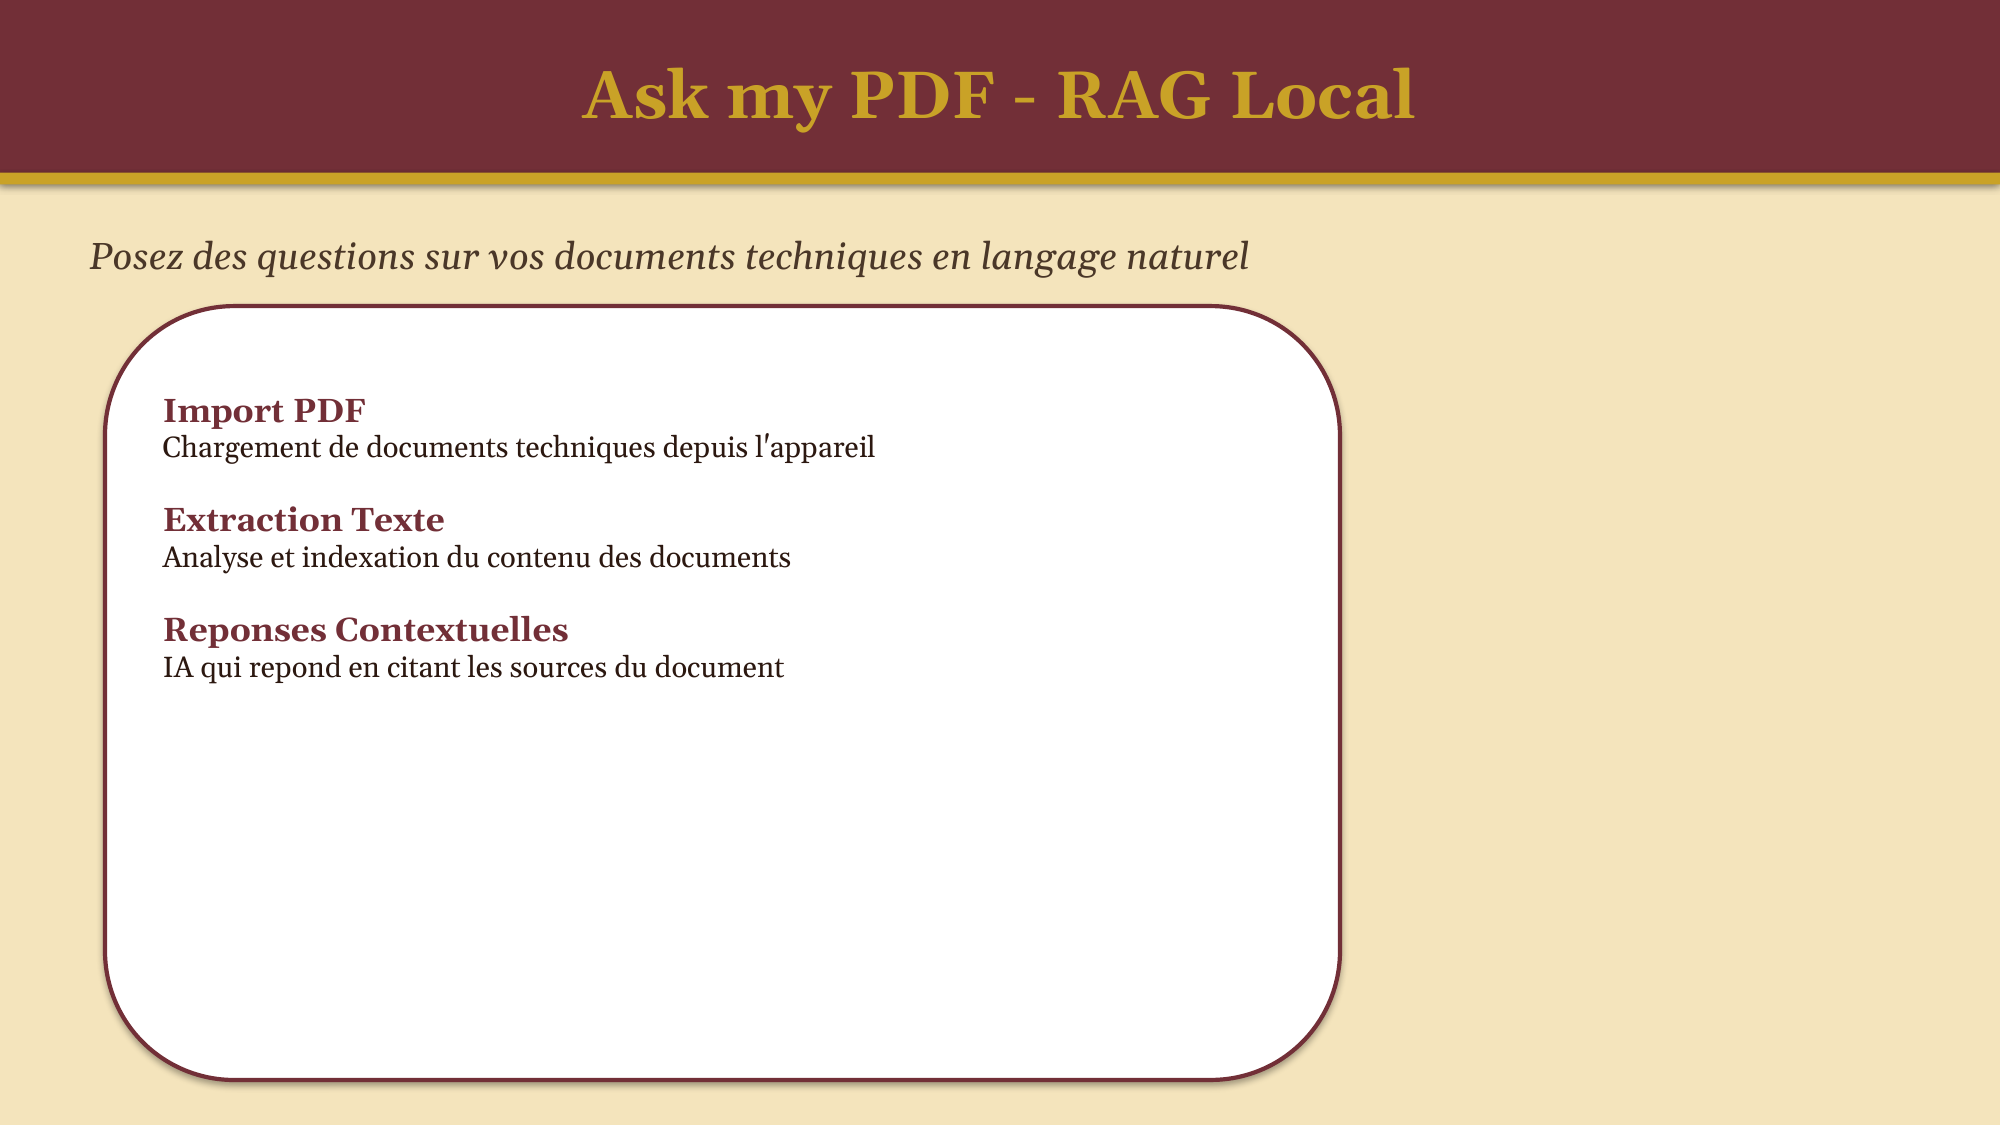

Ask my PDF - RAG Local

Posez des questions sur vos documents techniques en langage naturel

Import PDF
Chargement de documents techniques depuis l'appareil

Extraction Texte
Analyse et indexation du contenu des documents

Reponses Contextuelles
IA qui repond en citant les sources du document